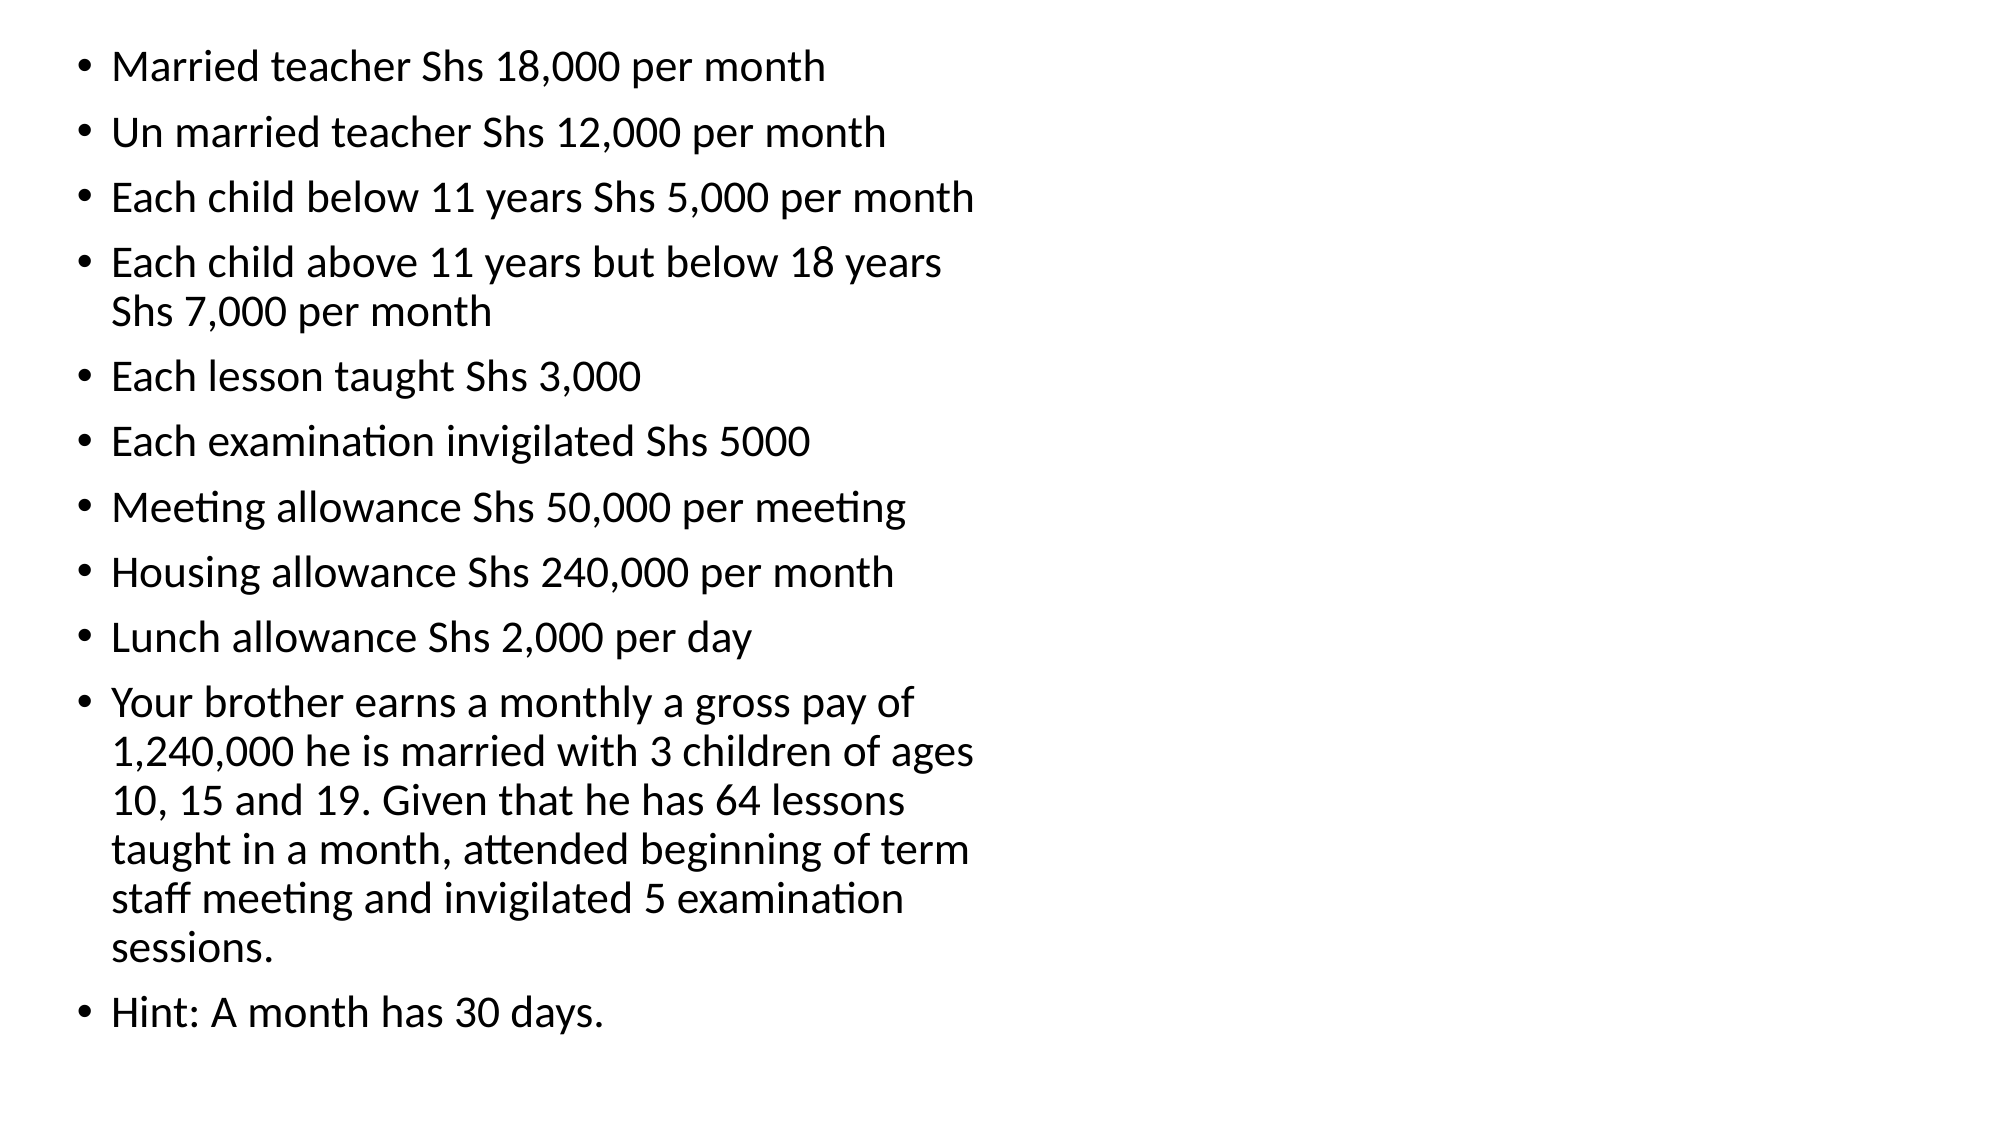

Married teacher Shs 18,000 per month
Un married teacher Shs 12,000 per month
Each child below 11 years Shs 5,000 per month
Each child above 11 years but below 18 years Shs 7,000 per month
Each lesson taught Shs 3,000
Each examination invigilated Shs 5000
Meeting allowance Shs 50,000 per meeting
Housing allowance Shs 240,000 per month
Lunch allowance Shs 2,000 per day
Your brother earns a monthly a gross pay of 1,240,000 he is married with 3 children of ages 10, 15 and 19. Given that he has 64 lessons taught in a month, attended beginning of term staff meeting and invigilated 5 examination sessions.
Hint: A month has 30 days.